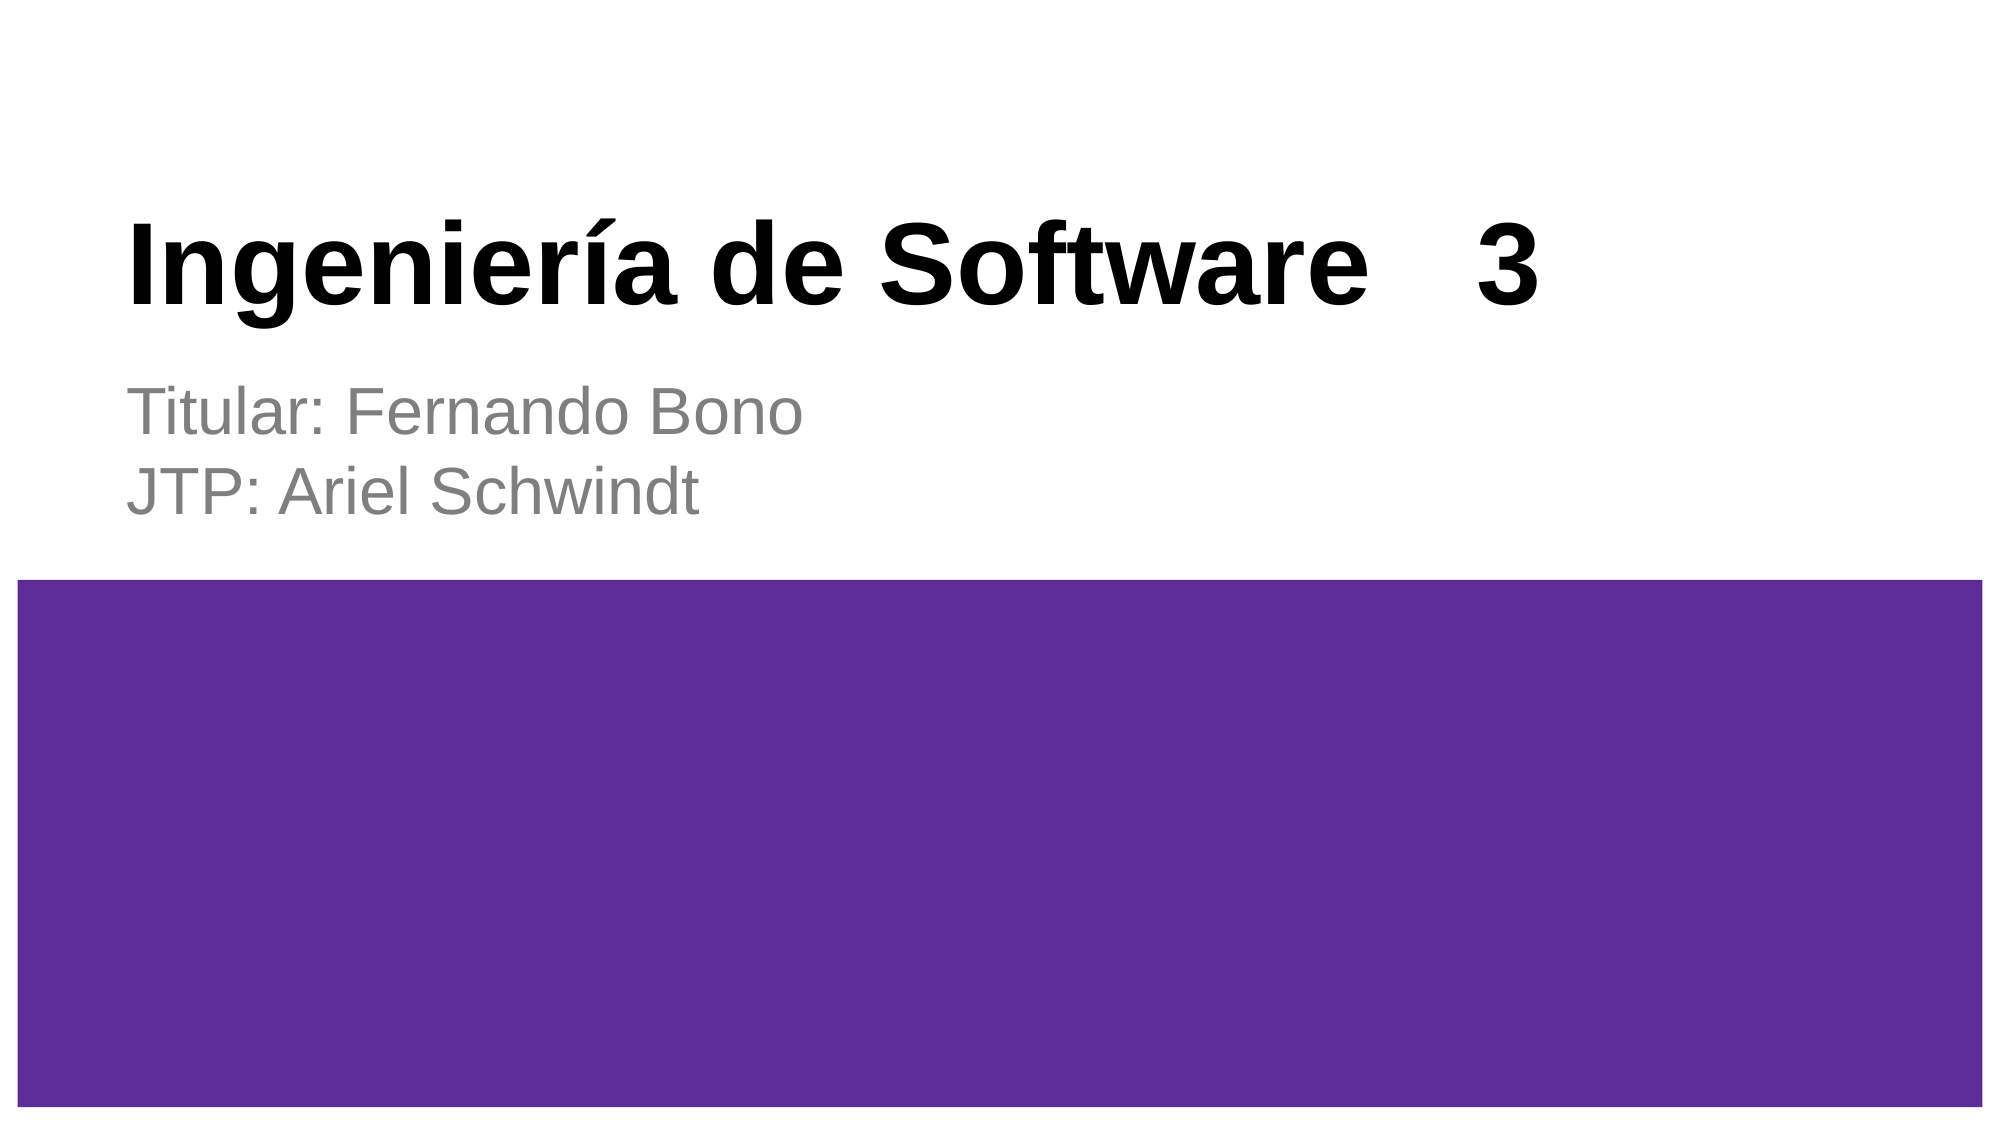

# Ingeniería de Software 	3
Titular: Fernando Bono
JTP: Ariel Schwindt